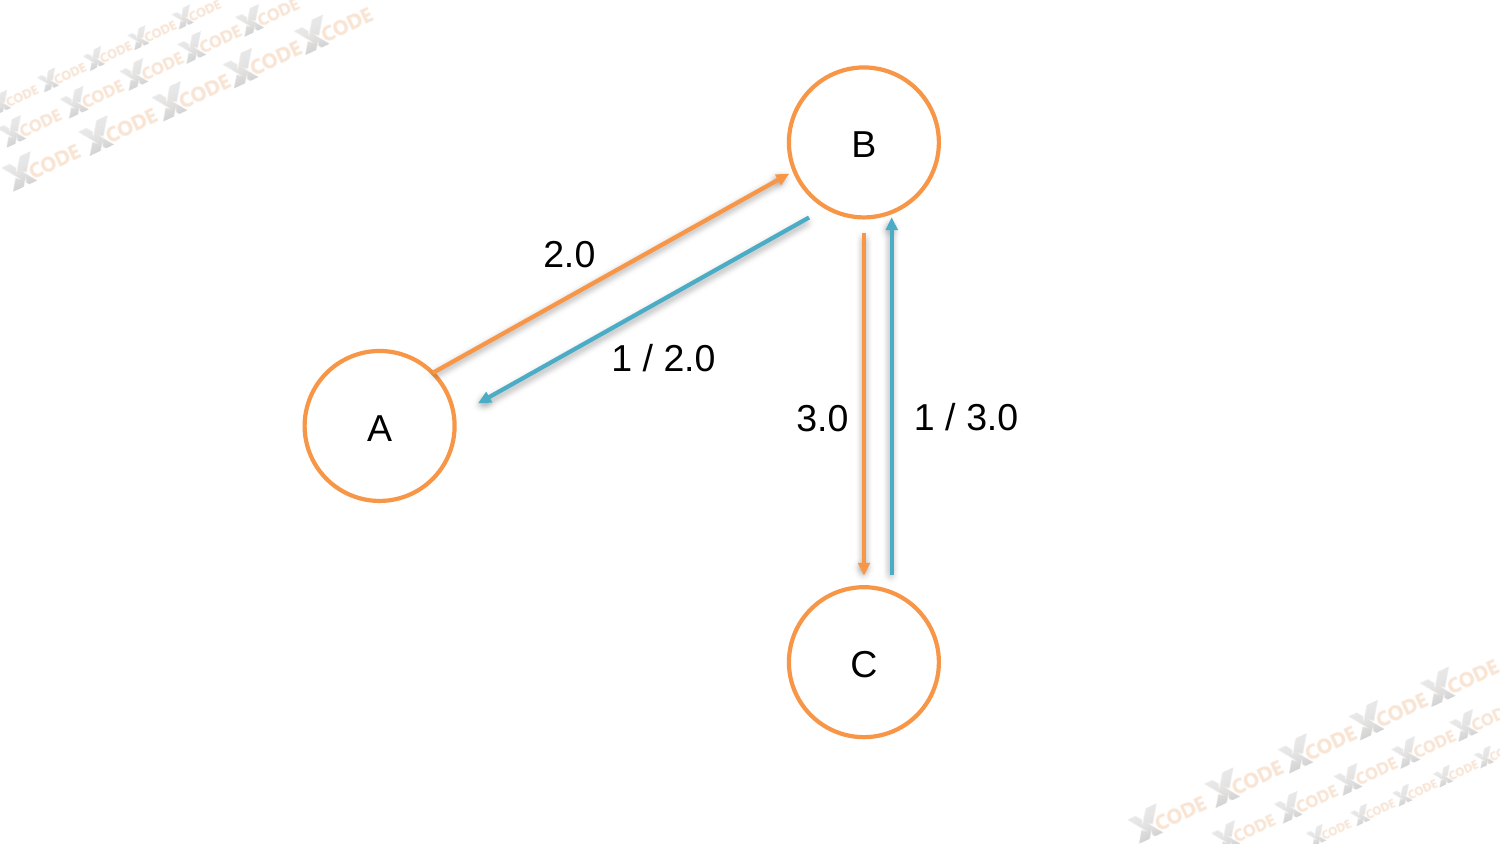

B
2.0
1 / 2.0
A
1 / 3.0
3.0
C